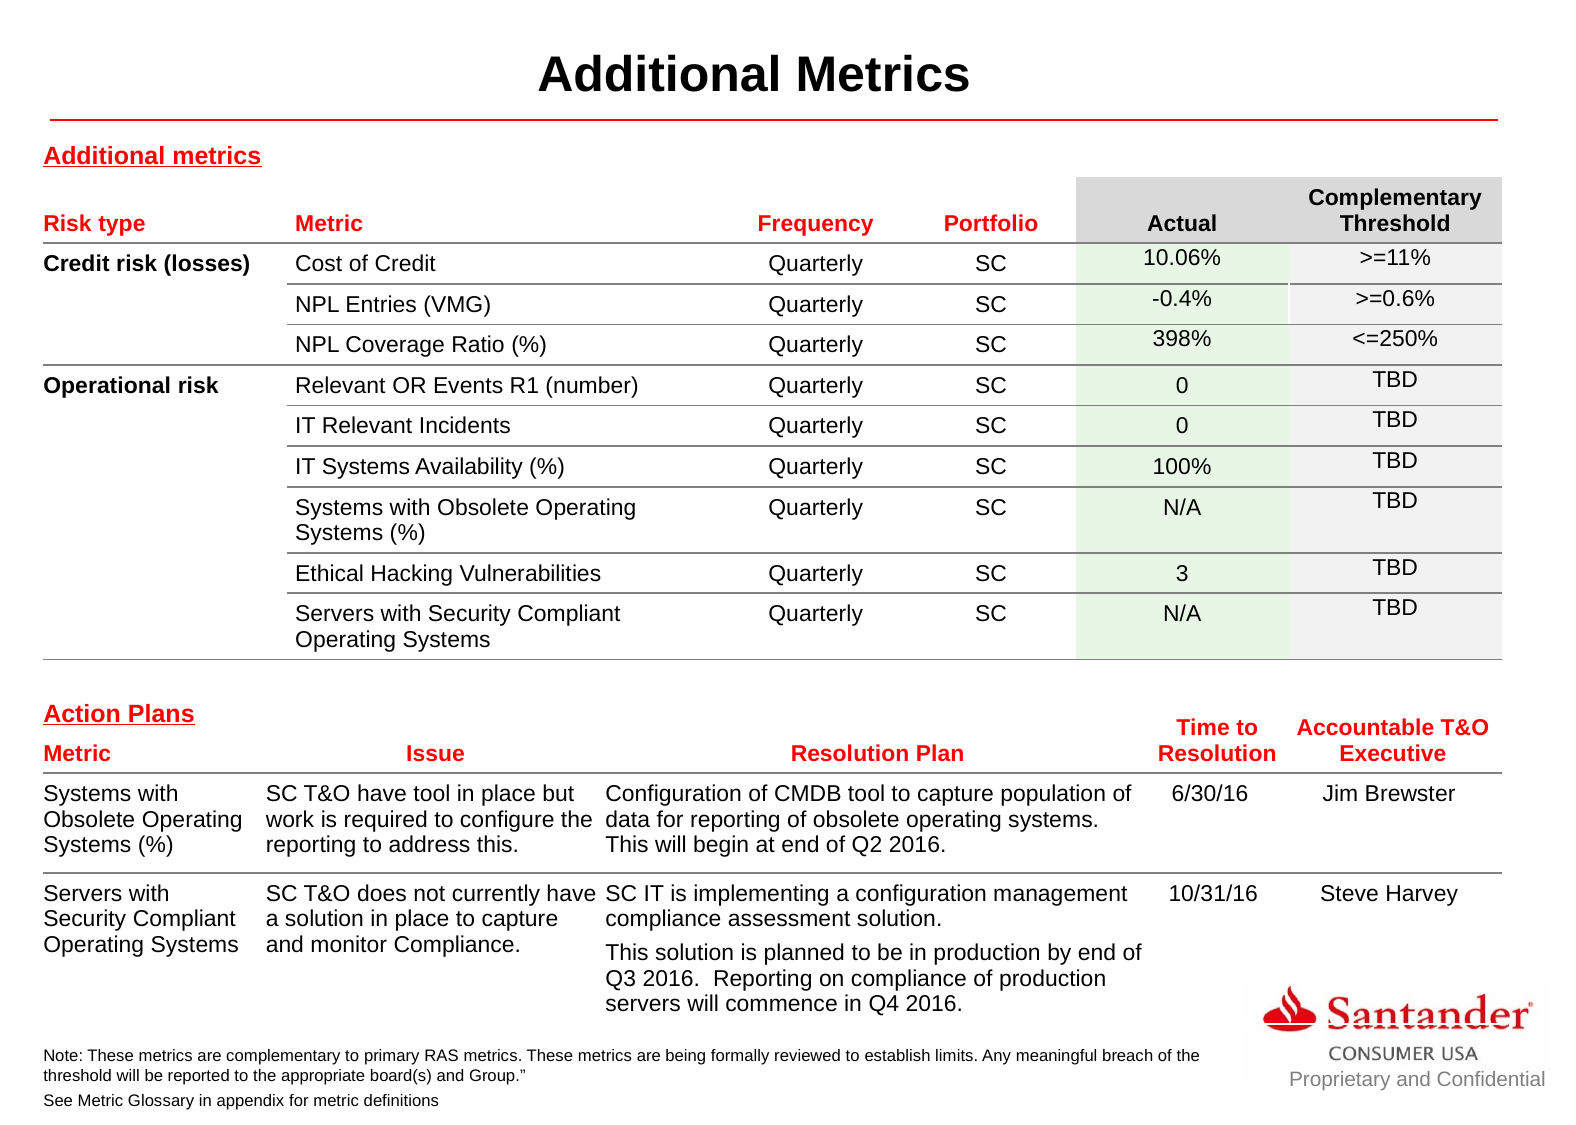

Additional Metrics
Additional metrics
| Risk type | Metric | Frequency | Portfolio | Actual | Complementary Threshold |
| --- | --- | --- | --- | --- | --- |
| Credit risk (losses) | Cost of Credit | Quarterly | SC | 10.06% | >=11% |
|  | NPL Entries (VMG) | Quarterly | SC | -0.4% | >=0.6% |
|  | NPL Coverage Ratio (%) | Quarterly | SC | 398% | <=250% |
| Operational risk | Relevant OR Events R1 (number) | Quarterly | SC | 0 | TBD |
|  | IT Relevant Incidents | Quarterly | SC | 0 | TBD |
|  | IT Systems Availability (%) | Quarterly | SC | 100% | TBD |
|  | Systems with Obsolete Operating Systems (%) | Quarterly | SC | N/A | TBD |
|  | Ethical Hacking Vulnerabilities | Quarterly | SC | 3 | TBD |
|  | Servers with Security Compliant Operating Systems | Quarterly | SC | N/A | TBD |
Action Plans
| Metric | Issue | Resolution Plan | Time to Resolution | Accountable T&O Executive |
| --- | --- | --- | --- | --- |
| Systems with Obsolete Operating Systems (%) | SC T&O have tool in place but work is required to configure the reporting to address this. | Configuration of CMDB tool to capture population of data for reporting of obsolete operating systems. This will begin at end of Q2 2016. | 6/30/16 | Jim Brewster |
| Servers with Security Compliant Operating Systems | SC T&O does not currently have a solution in place to capture and monitor Compliance. | SC IT is implementing a configuration management compliance assessment solution. This solution is planned to be in production by end of Q3 2016. Reporting on compliance of production servers will commence in Q4 2016. | 10/31/16 | Steve Harvey |
Note: These metrics are complementary to primary RAS metrics. These metrics are being formally reviewed to establish limits. Any meaningful breach of the threshold will be reported to the appropriate board(s) and Group.”
Proprietary and Confidential
See Metric Glossary in appendix for metric definitions